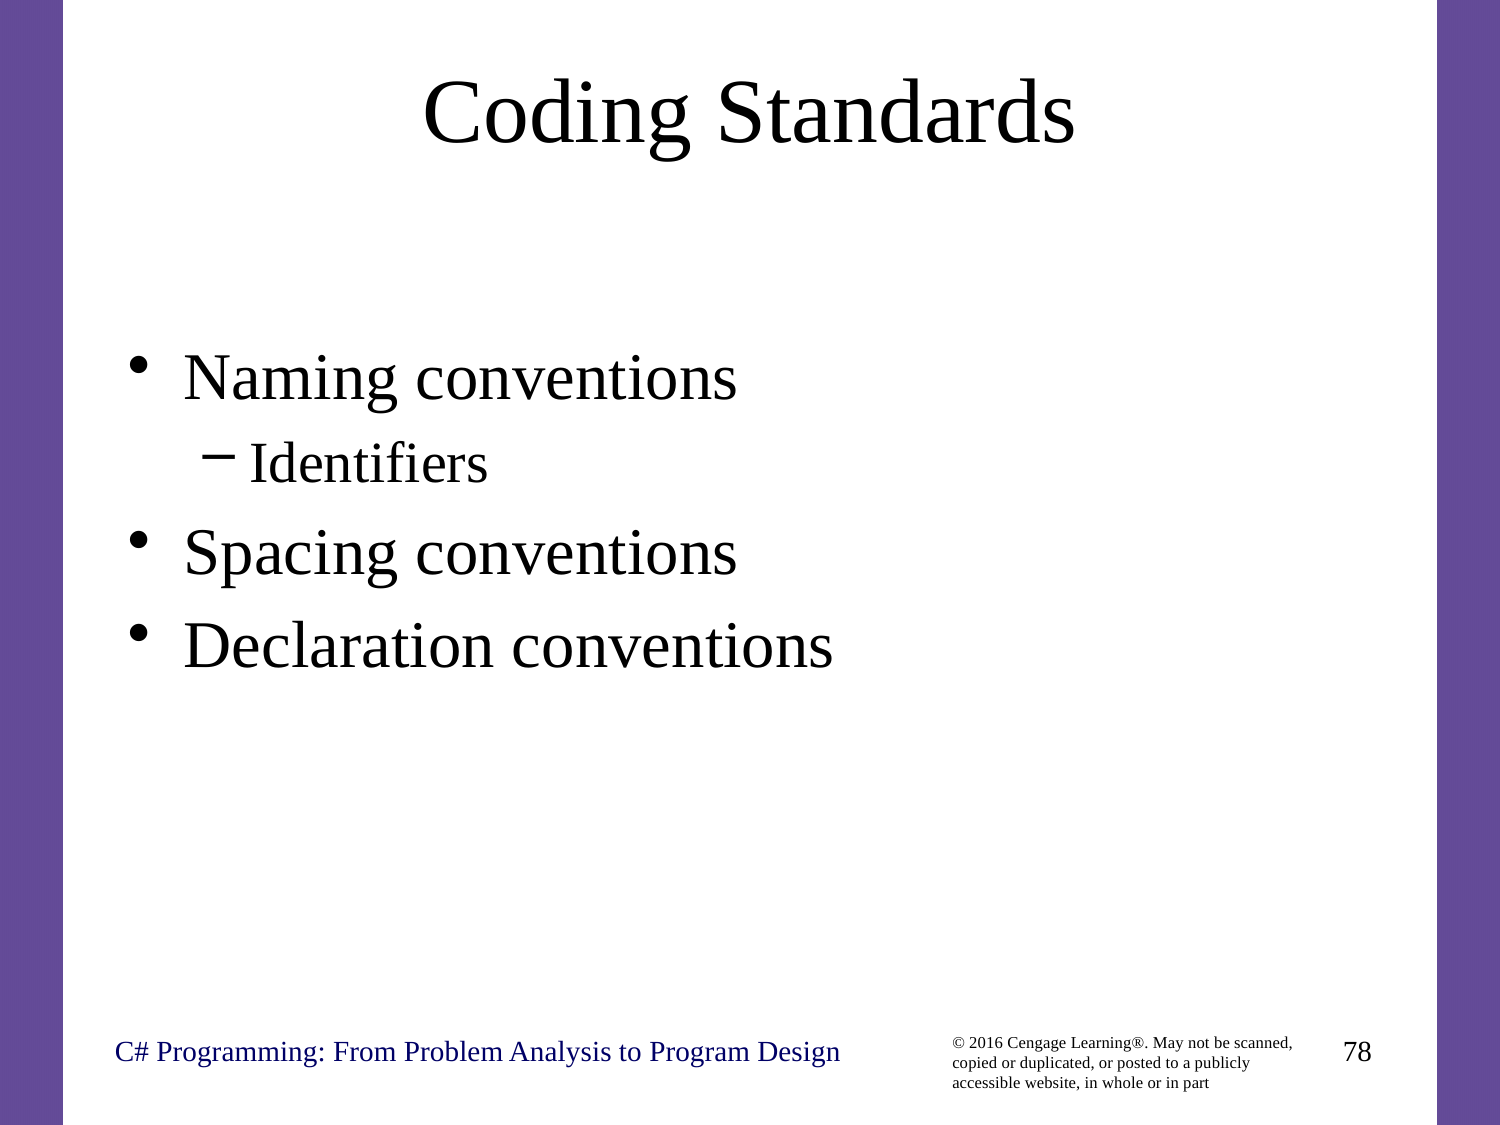

# Coding Standards
Naming conventions
Identifiers
Spacing conventions
Declaration conventions
C# Programming: From Problem Analysis to Program Design

78